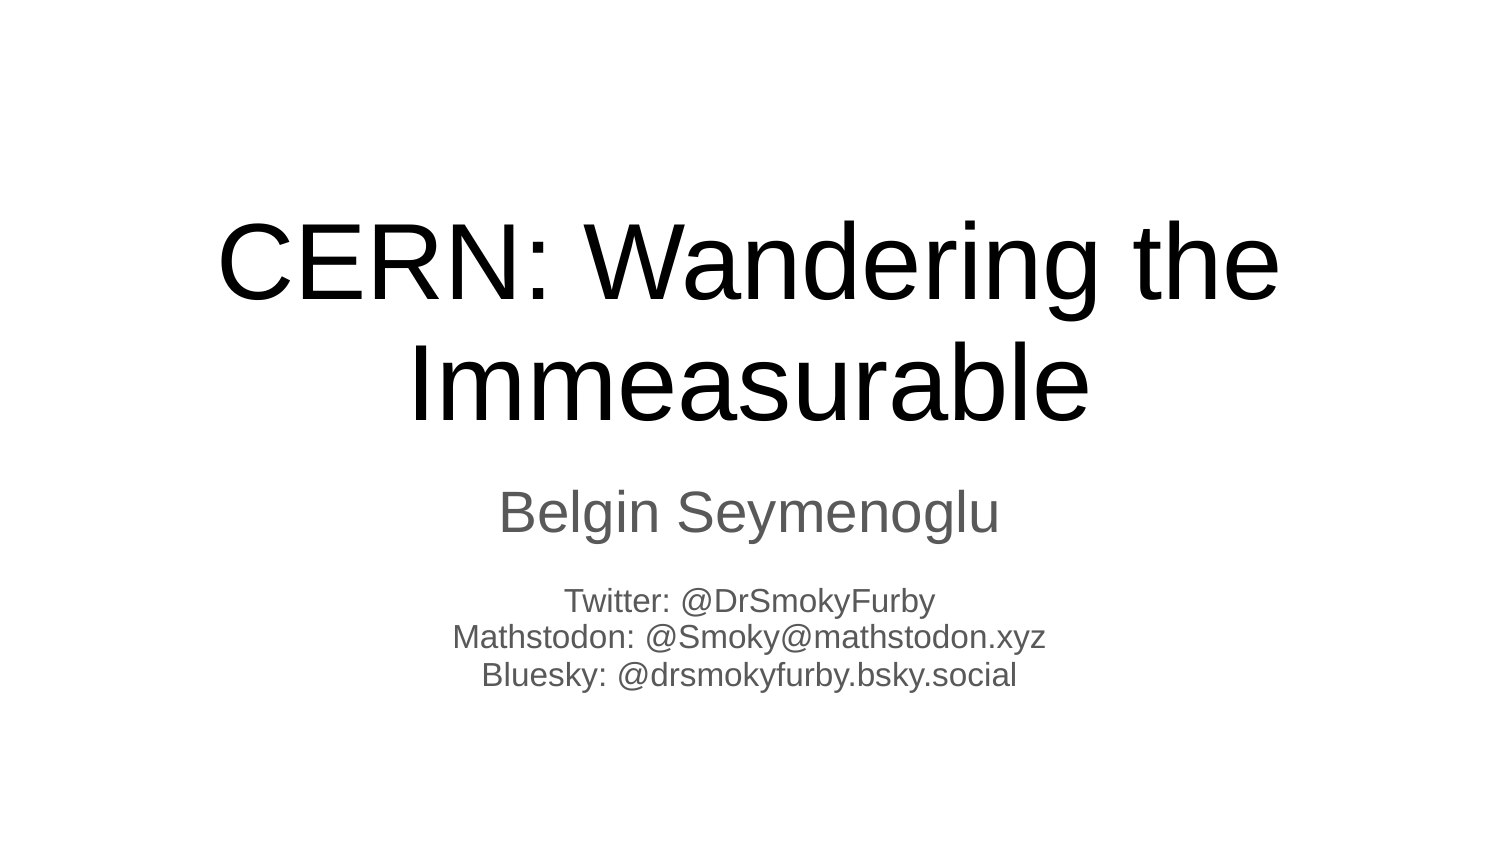

# CERN: Wandering the Immeasurable
Belgin Seymenoglu

Twitter: @DrSmokyFurby
Mathstodon: @Smoky@mathstodon.xyz
Bluesky: @drsmokyfurby.bsky.social